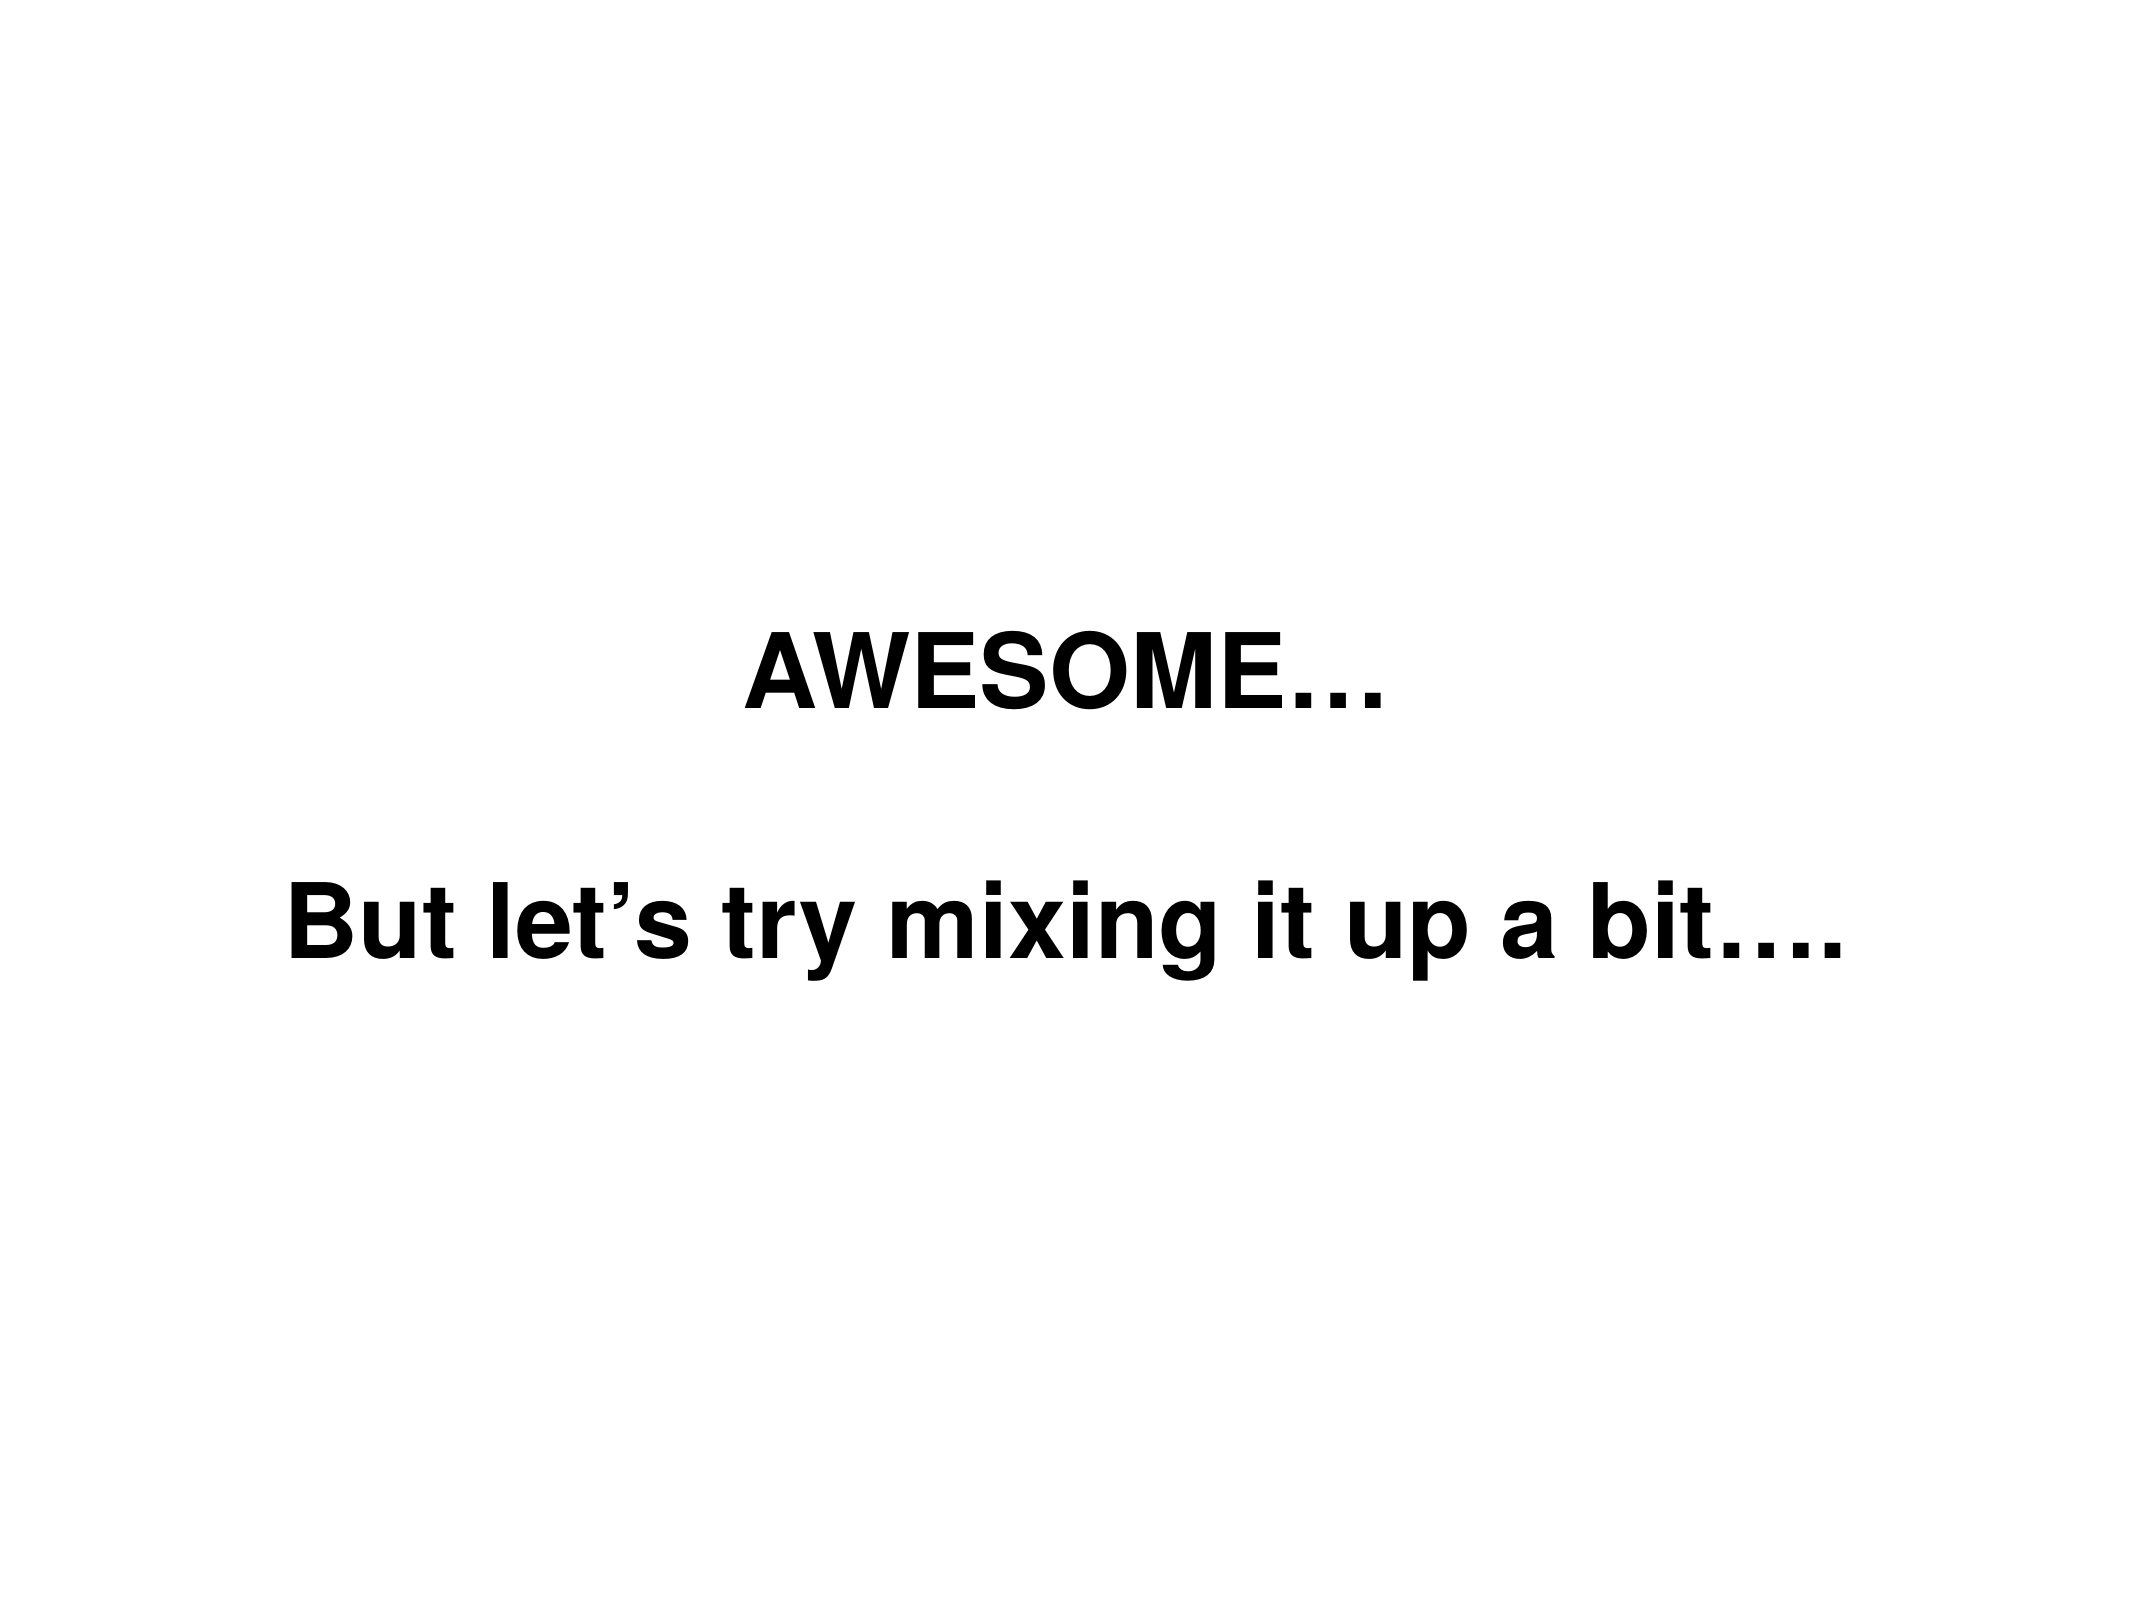

AWESOME…

But let’s try mixing it up a bit….